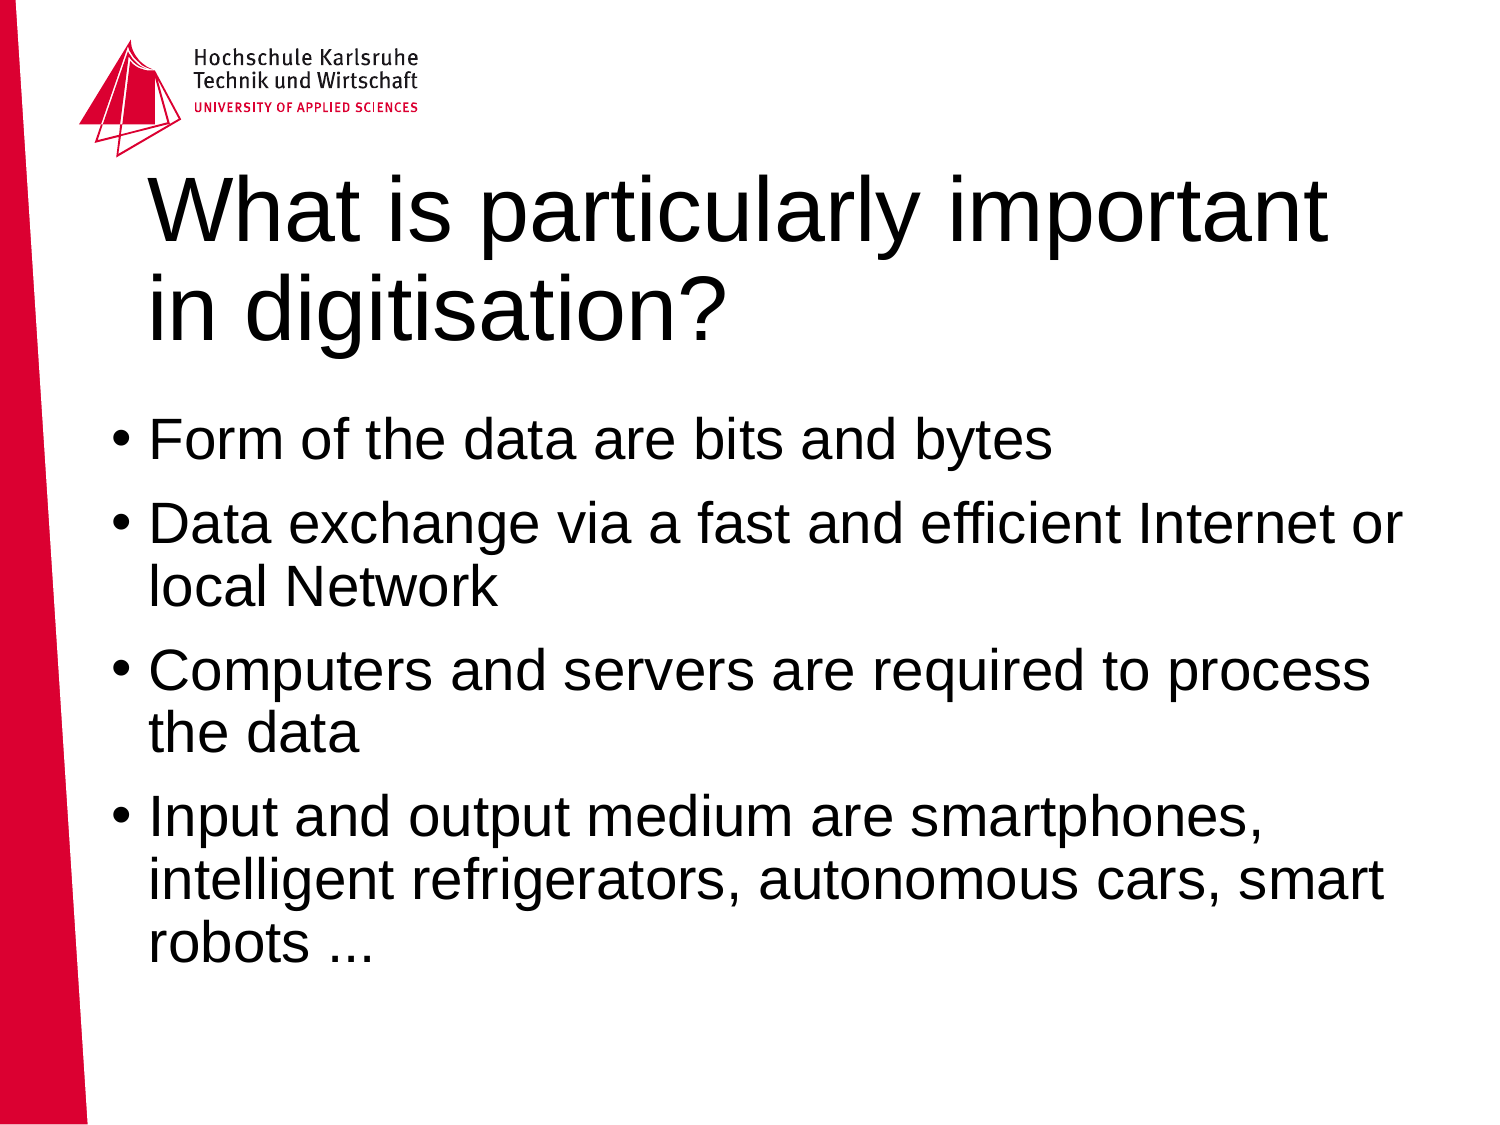

# What is particularly important in digitisation?
Form of the data are bits and bytes
Data exchange via a fast and efficient Internet or local Network
Computers and servers are required to process the data
Input and output medium are smartphones, intelligent refrigerators, autonomous cars, smart robots ...